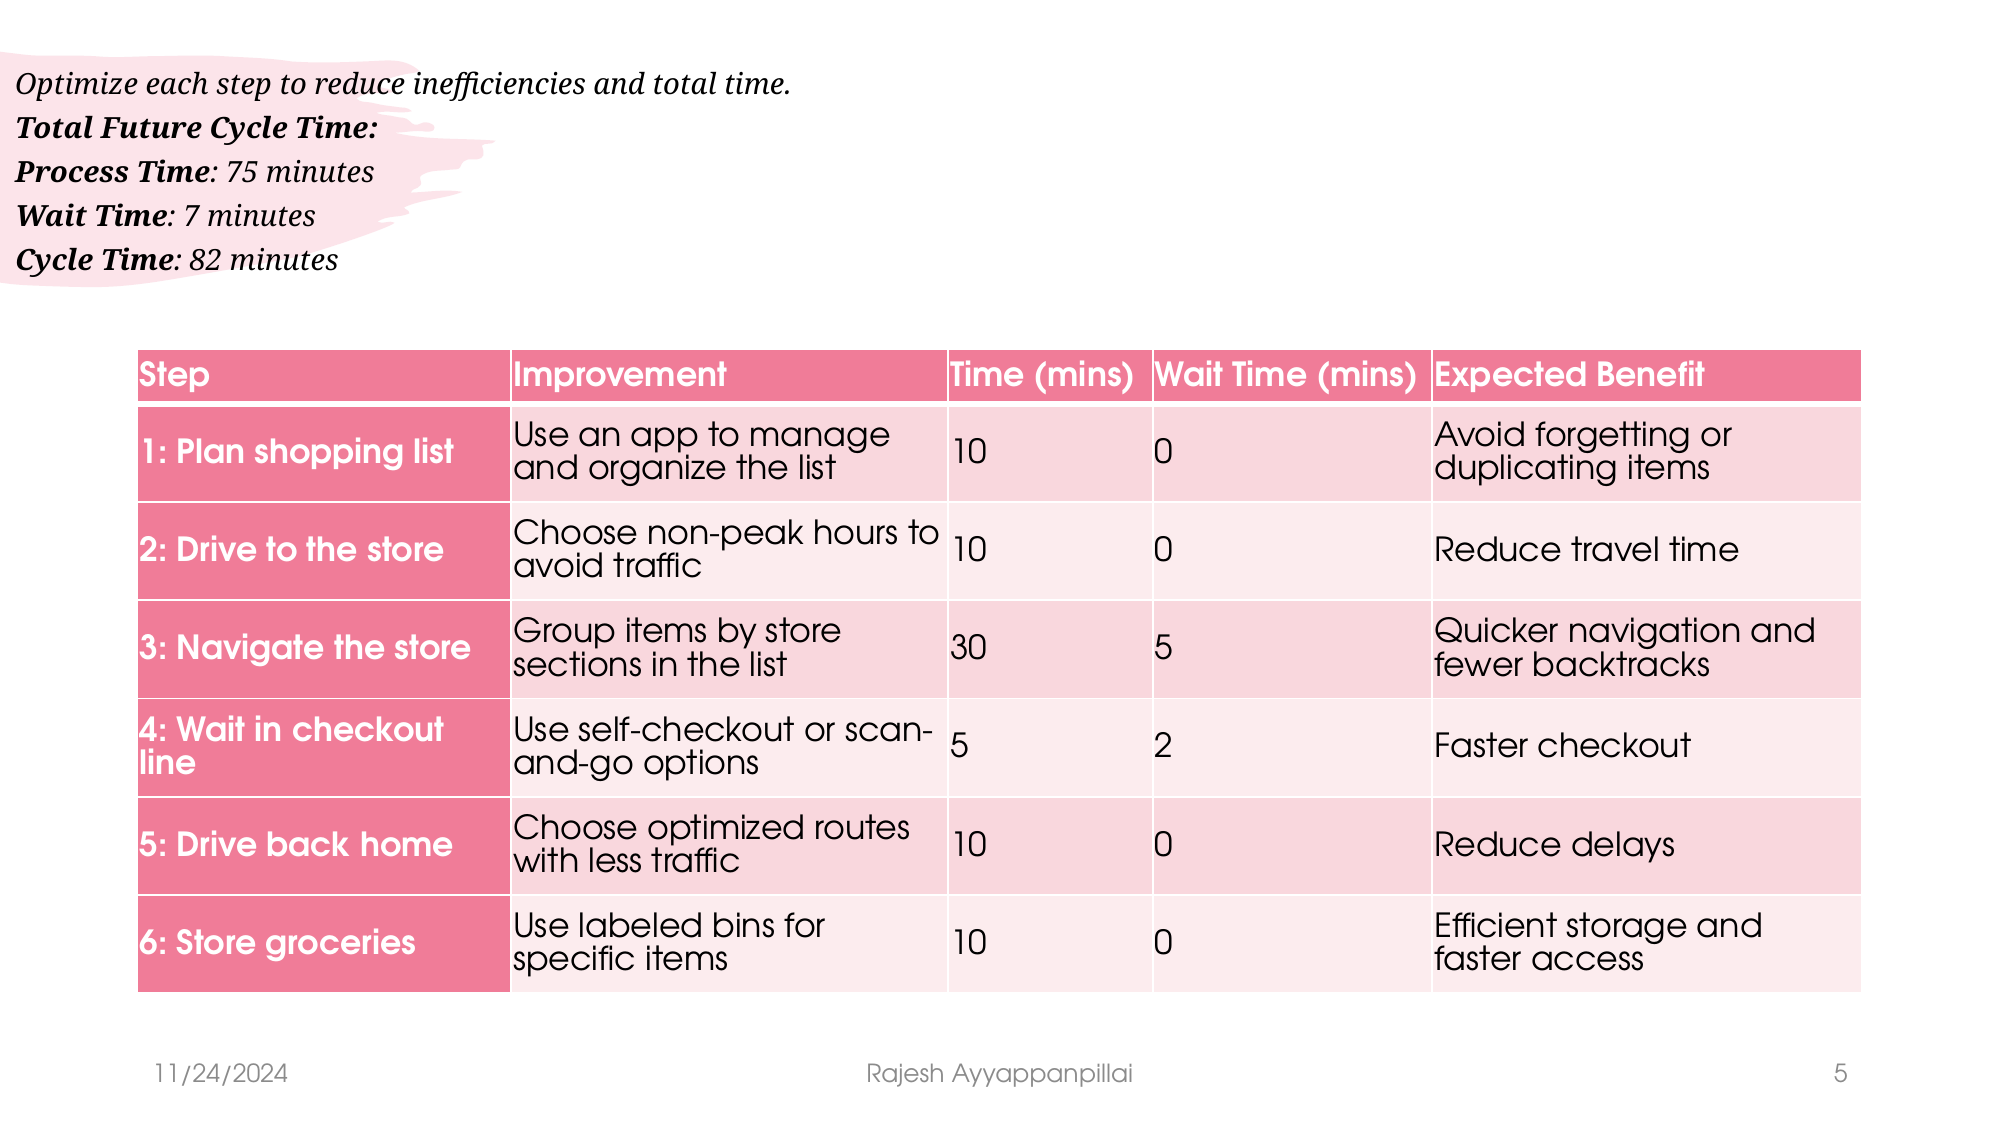

Optimize each step to reduce inefficiencies and total time.
Total Future Cycle Time:
Process Time: 75 minutes
Wait Time: 7 minutes
Cycle Time: 82 minutes

| Step | Improvement | Time (mins) | Wait Time (mins) | Expected Benefit |
| --- | --- | --- | --- | --- |
| 1: Plan shopping list | Use an app to manage and organize the list | 10 | 0 | Avoid forgetting or duplicating items |
| 2: Drive to the store | Choose non-peak hours to avoid traffic | 10 | 0 | Reduce travel time |
| 3: Navigate the store | Group items by store sections in the list | 30 | 5 | Quicker navigation and fewer backtracks |
| 4: Wait in checkout line | Use self-checkout or scan-and-go options | 5 | 2 | Faster checkout |
| 5: Drive back home | Choose optimized routes with less traffic | 10 | 0 | Reduce delays |
| 6: Store groceries | Use labeled bins for specific items | 10 | 0 | Efficient storage and faster access |
11/24/2024
Rajesh Ayyappanpillai
5